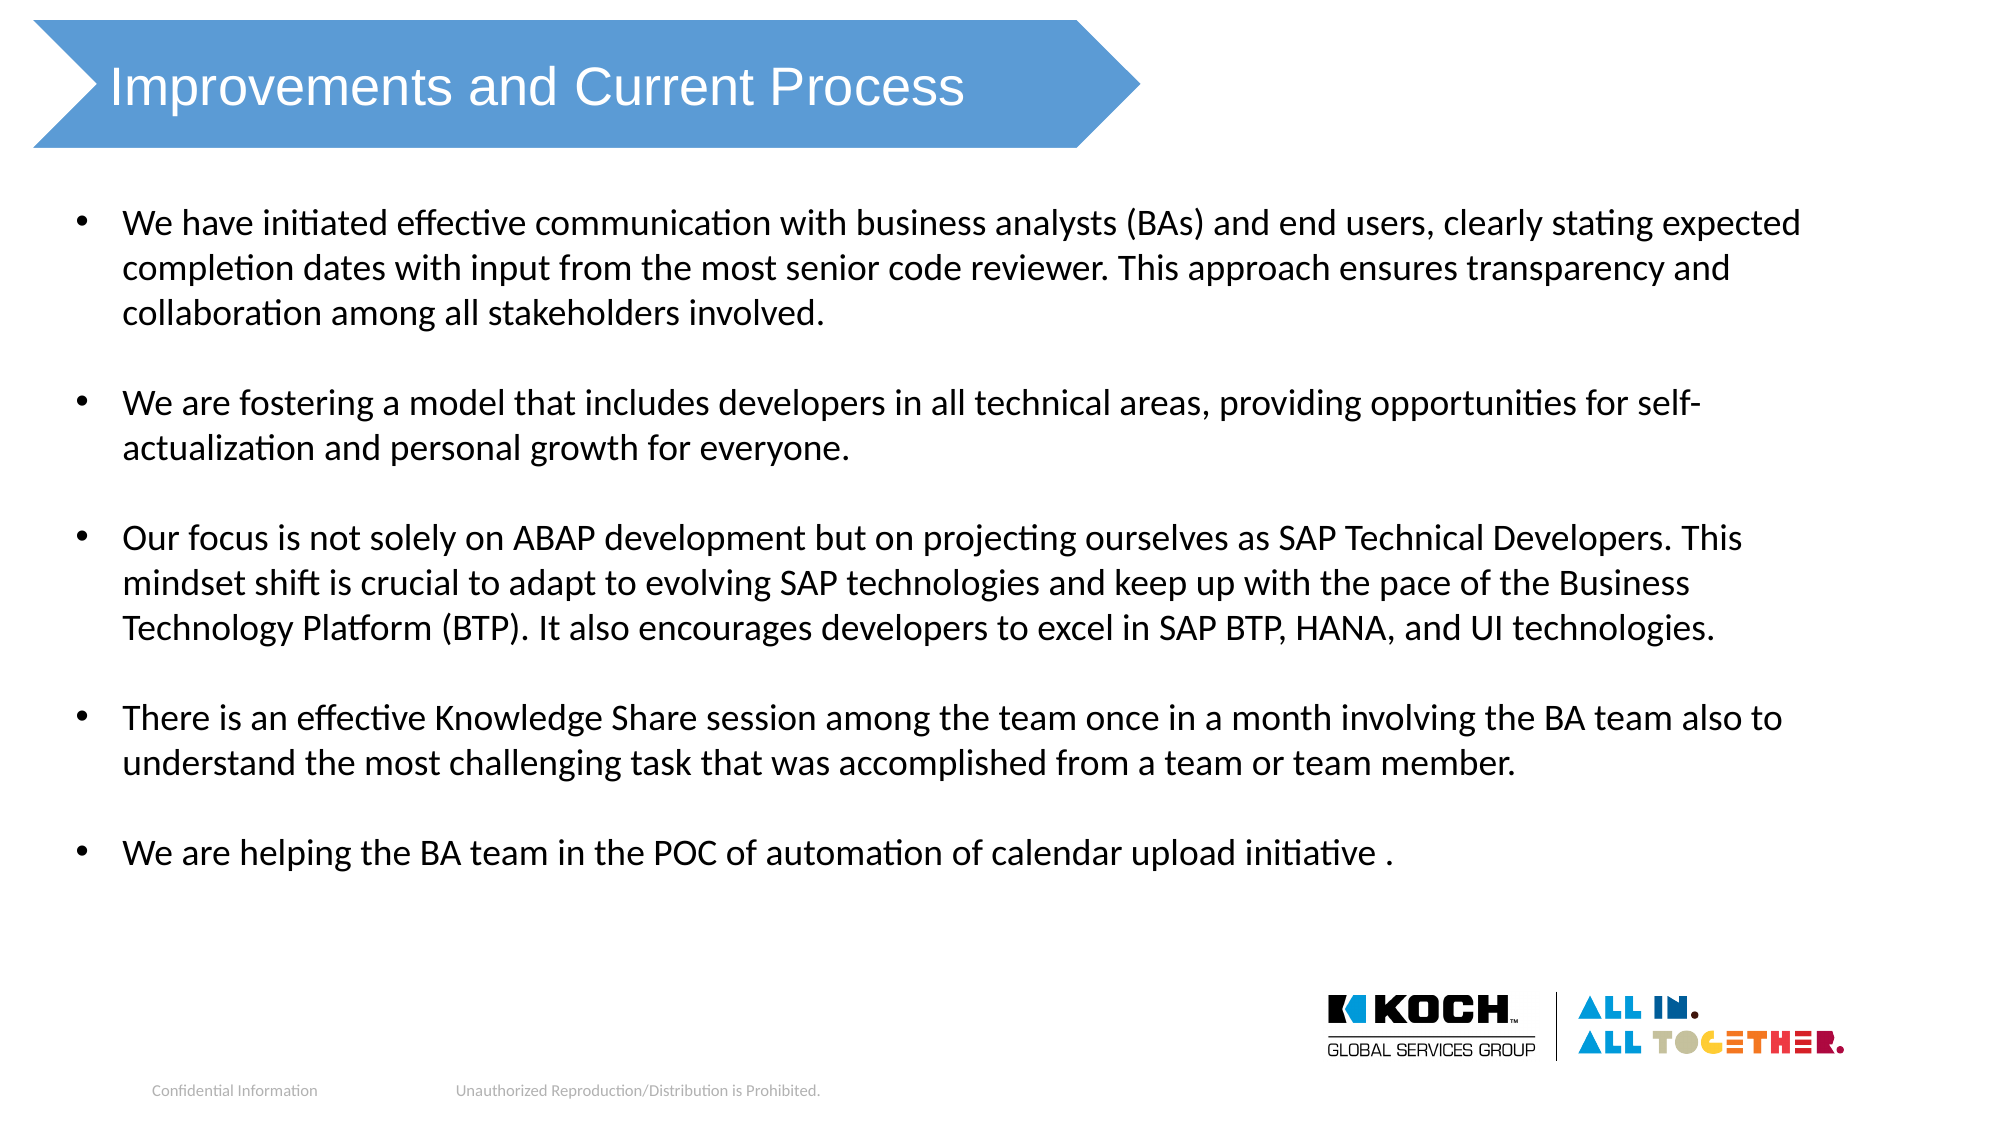

Improvements and Current Process
We have initiated effective communication with business analysts (BAs) and end users, clearly stating expected completion dates with input from the most senior code reviewer. This approach ensures transparency and collaboration among all stakeholders involved.

We are fostering a model that includes developers in all technical areas, providing opportunities for self-actualization and personal growth for everyone.

Our focus is not solely on ABAP development but on projecting ourselves as SAP Technical Developers. This mindset shift is crucial to adapt to evolving SAP technologies and keep up with the pace of the Business Technology Platform (BTP). It also encourages developers to excel in SAP BTP, HANA, and UI technologies.

There is an effective Knowledge Share session among the team once in a month involving the BA team also to understand the most challenging task that was accomplished from a team or team member.

We are helping the BA team in the POC of automation of calendar upload initiative .